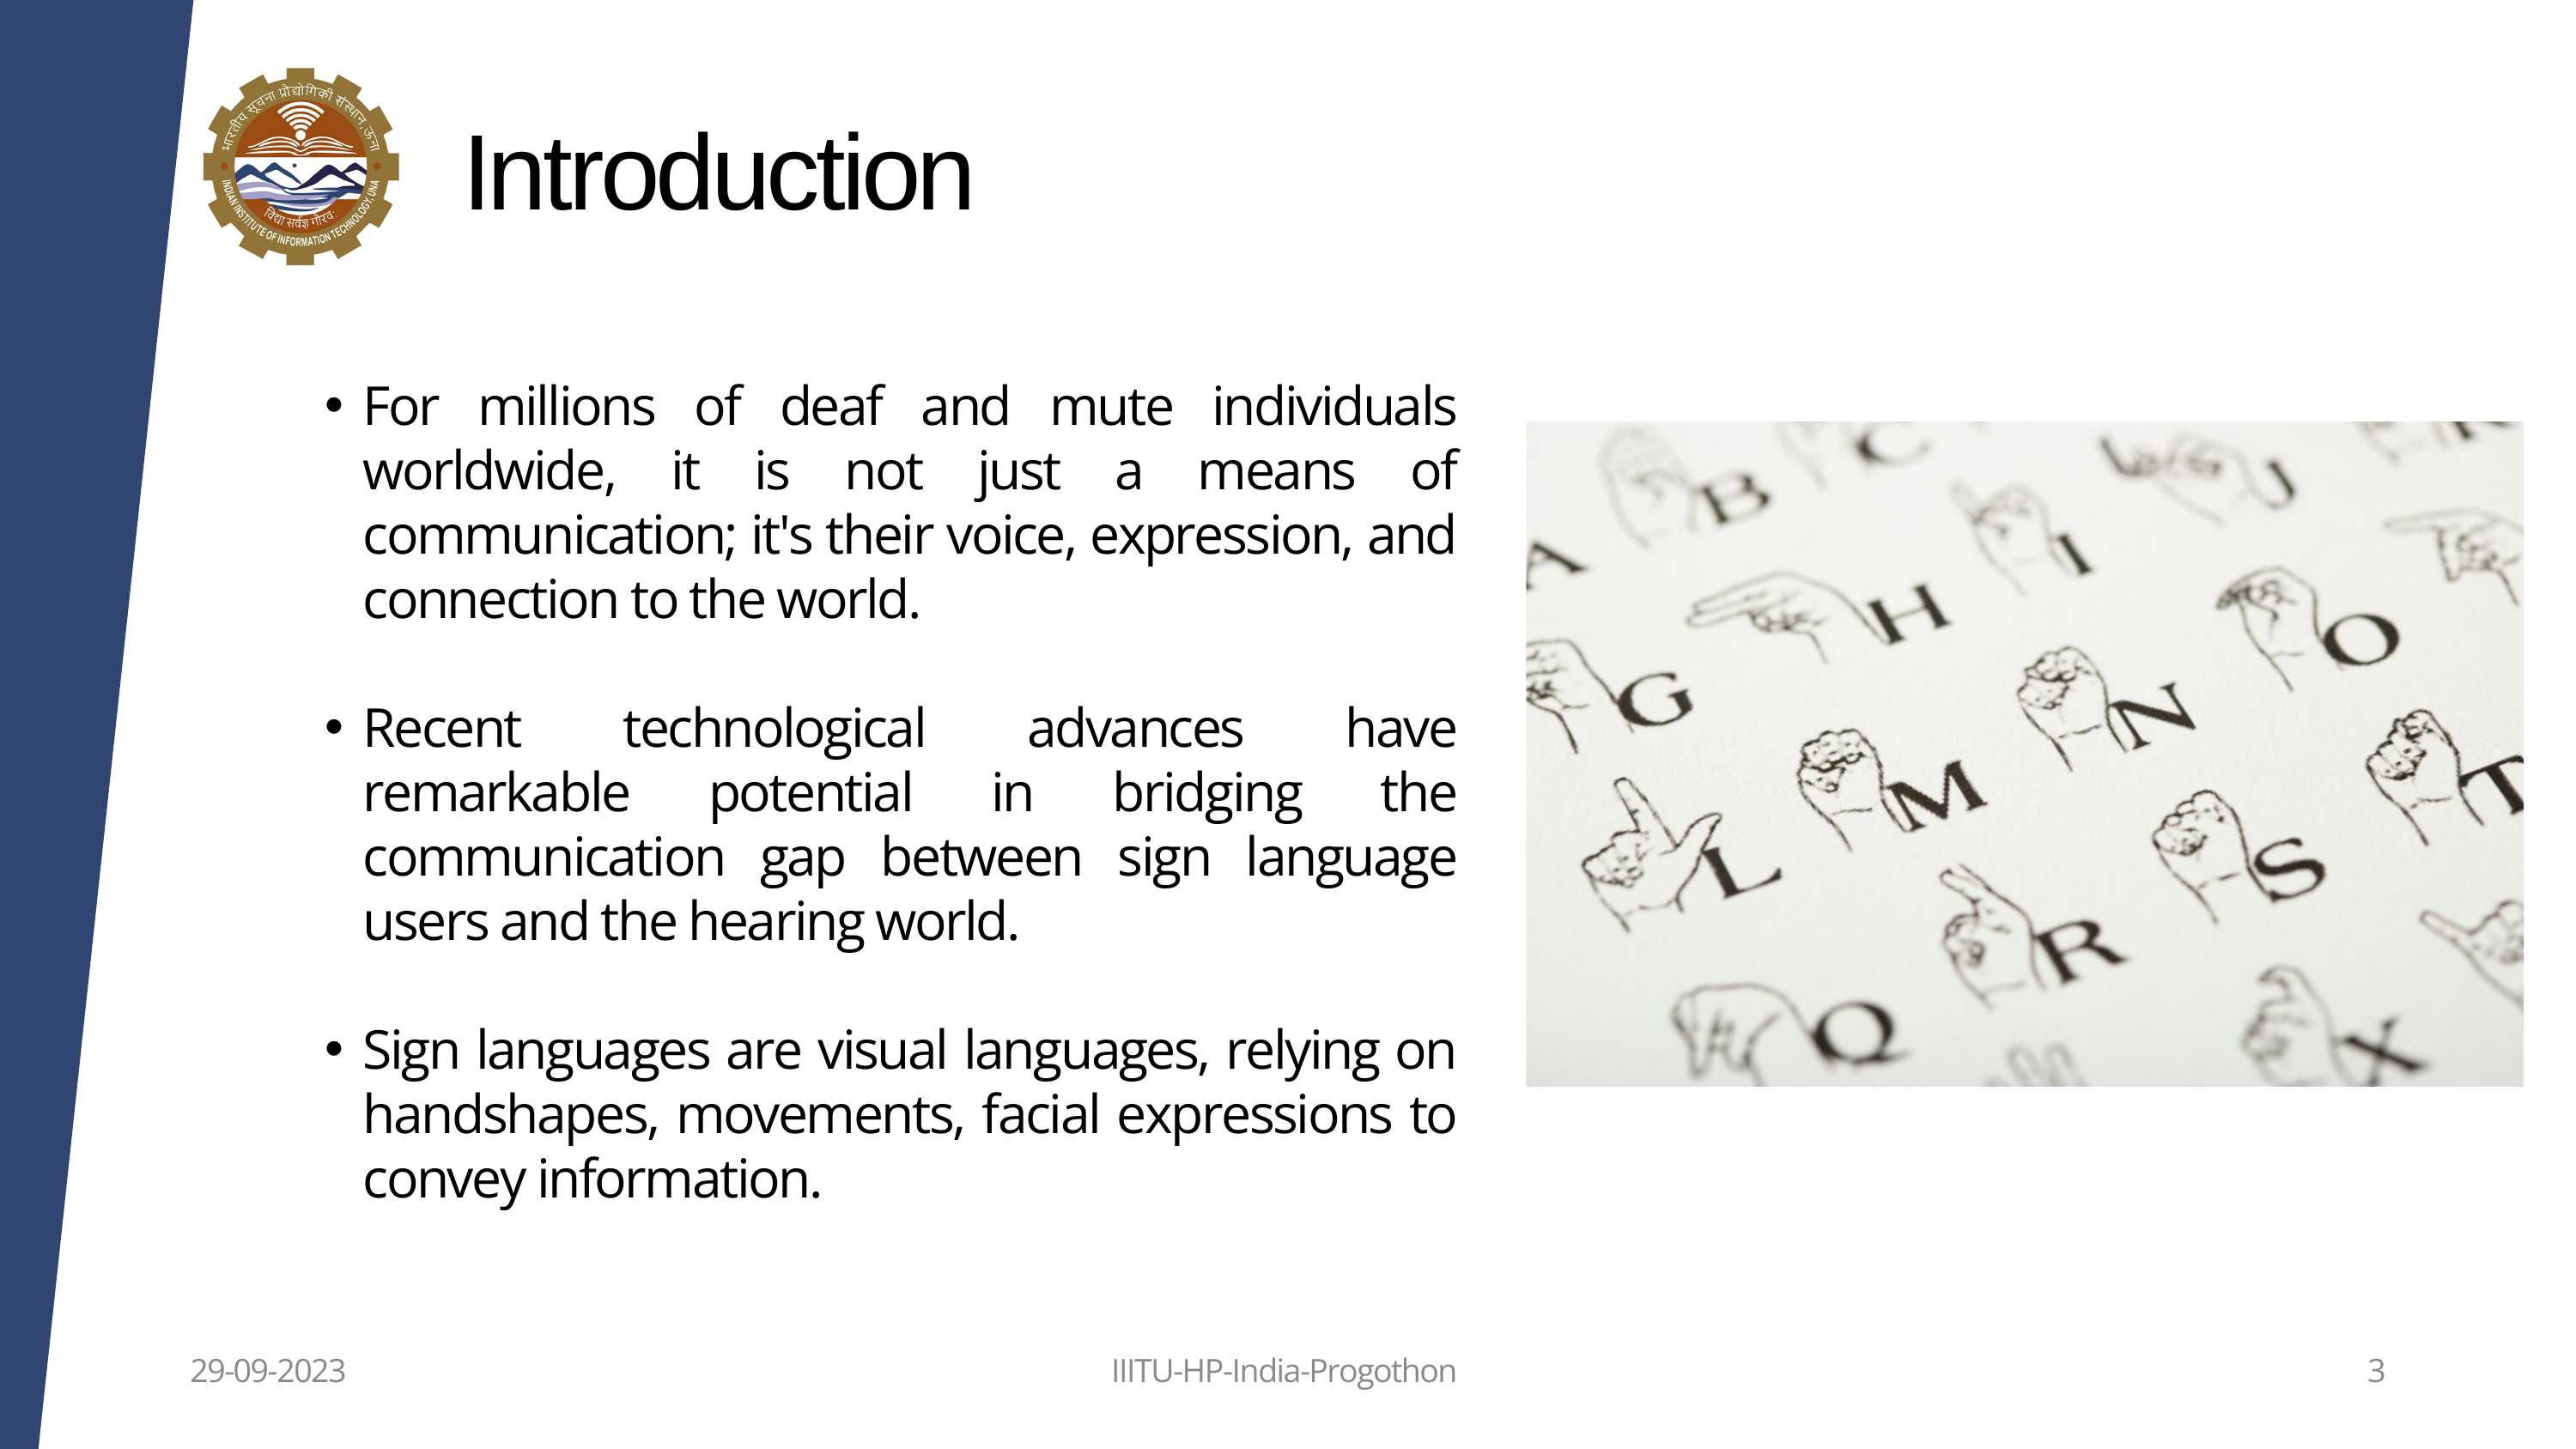

Introduction
For millions of deaf and mute individuals worldwide, it is not just a means of communication; it's their voice, expression, and connection to the world.

Recent technological advances have remarkable potential in bridging the communication gap between sign language users and the hearing world.

Sign languages are visual languages, relying on handshapes, movements, facial expressions to convey information.

29-09-2023
IIITU-HP-India-Progothon
3